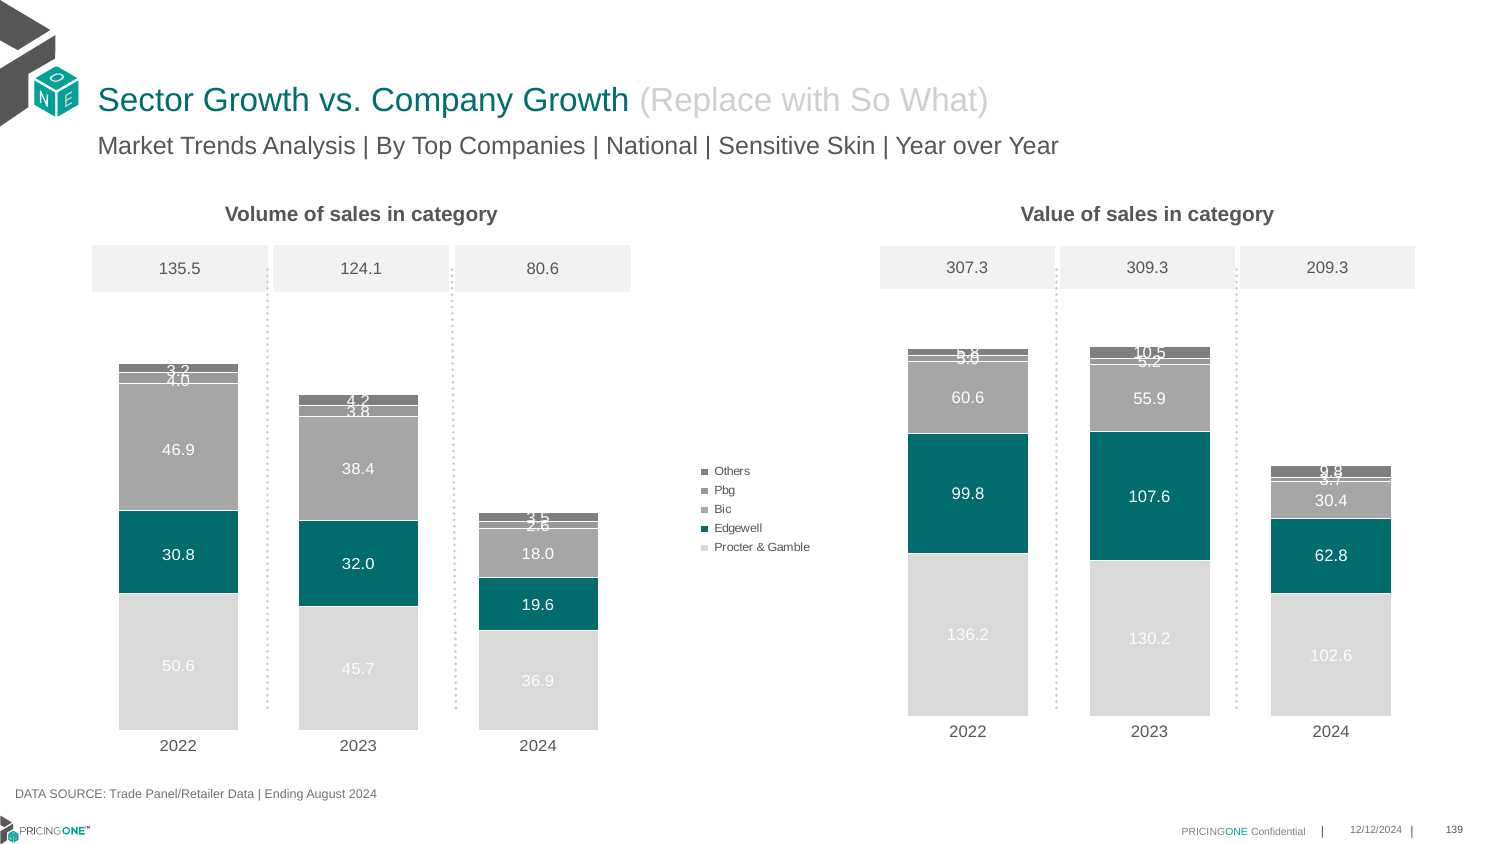

# Sector Growth vs. Company Growth (Replace with So What)
Market Trends Analysis | By Top Companies | National | Sensitive Skin | Year over Year
| Value of sales in category |  |  |
| --- | --- | --- |
| 307.3 | 309.3 | 209.3 |
| Volume of sales in category |  |  |
| --- | --- | --- |
| 135.5 | 124.1 | 80.6 |

### Chart

| Category | Procter & Gamble | Edgewell | Bic | Pbg | Others |
|---|---|---|---|---|---|
| 2022 | 136.214176 | 99.754011 | 60.562 | 5.017458 | 5.760958 |
| 2023 | 130.162653 | 107.562457 | 55.883878 | 5.213592 | 10.481786 |
| 2024 | 102.649863 | 62.832987 | 30.377548 | 3.699621 | 9.773122 |

### Chart

| Category | Procter & Gamble | Edgewell | Bic | Pbg | Others |
|---|---|---|---|---|---|
| 2022 | 50.566153 | 30.847142 | 46.850777 | 4.021315 | 3.182245 |
| 2023 | 45.662929 | 31.990597 | 38.363137 | 3.833167 | 4.238428 |
| 2024 | 36.908054 | 19.580917 | 17.967154 | 2.580908 | 3.531948 |
DATA SOURCE: Trade Panel/Retailer Data | Ending August 2024

12/12/2024
139